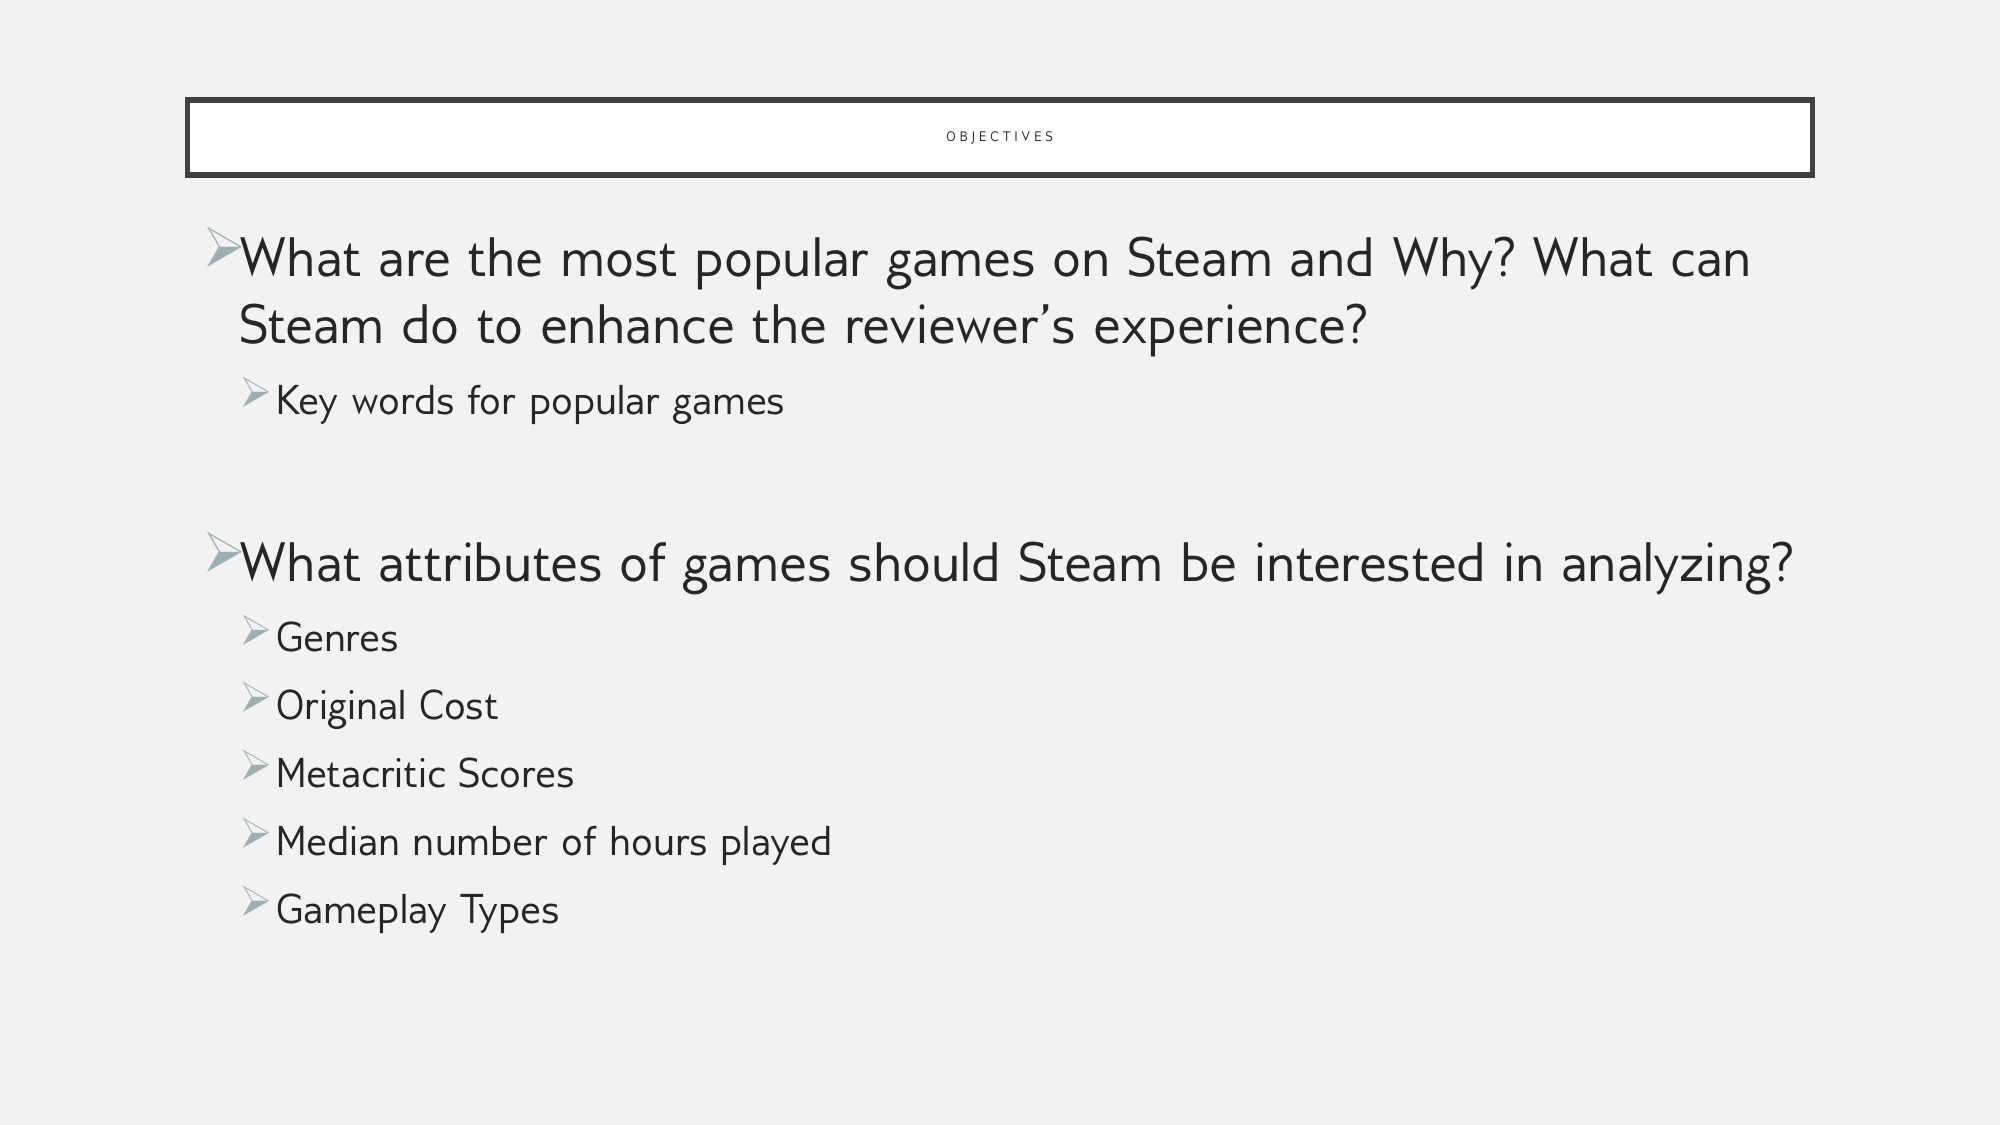

# Objectives
What are the most popular games on Steam and Why? What can Steam do to enhance the reviewer’s experience?
Key words for popular games

What attributes of games should Steam be interested in analyzing?
Genres
Original Cost
Metacritic Scores
Median number of hours played
Gameplay Types